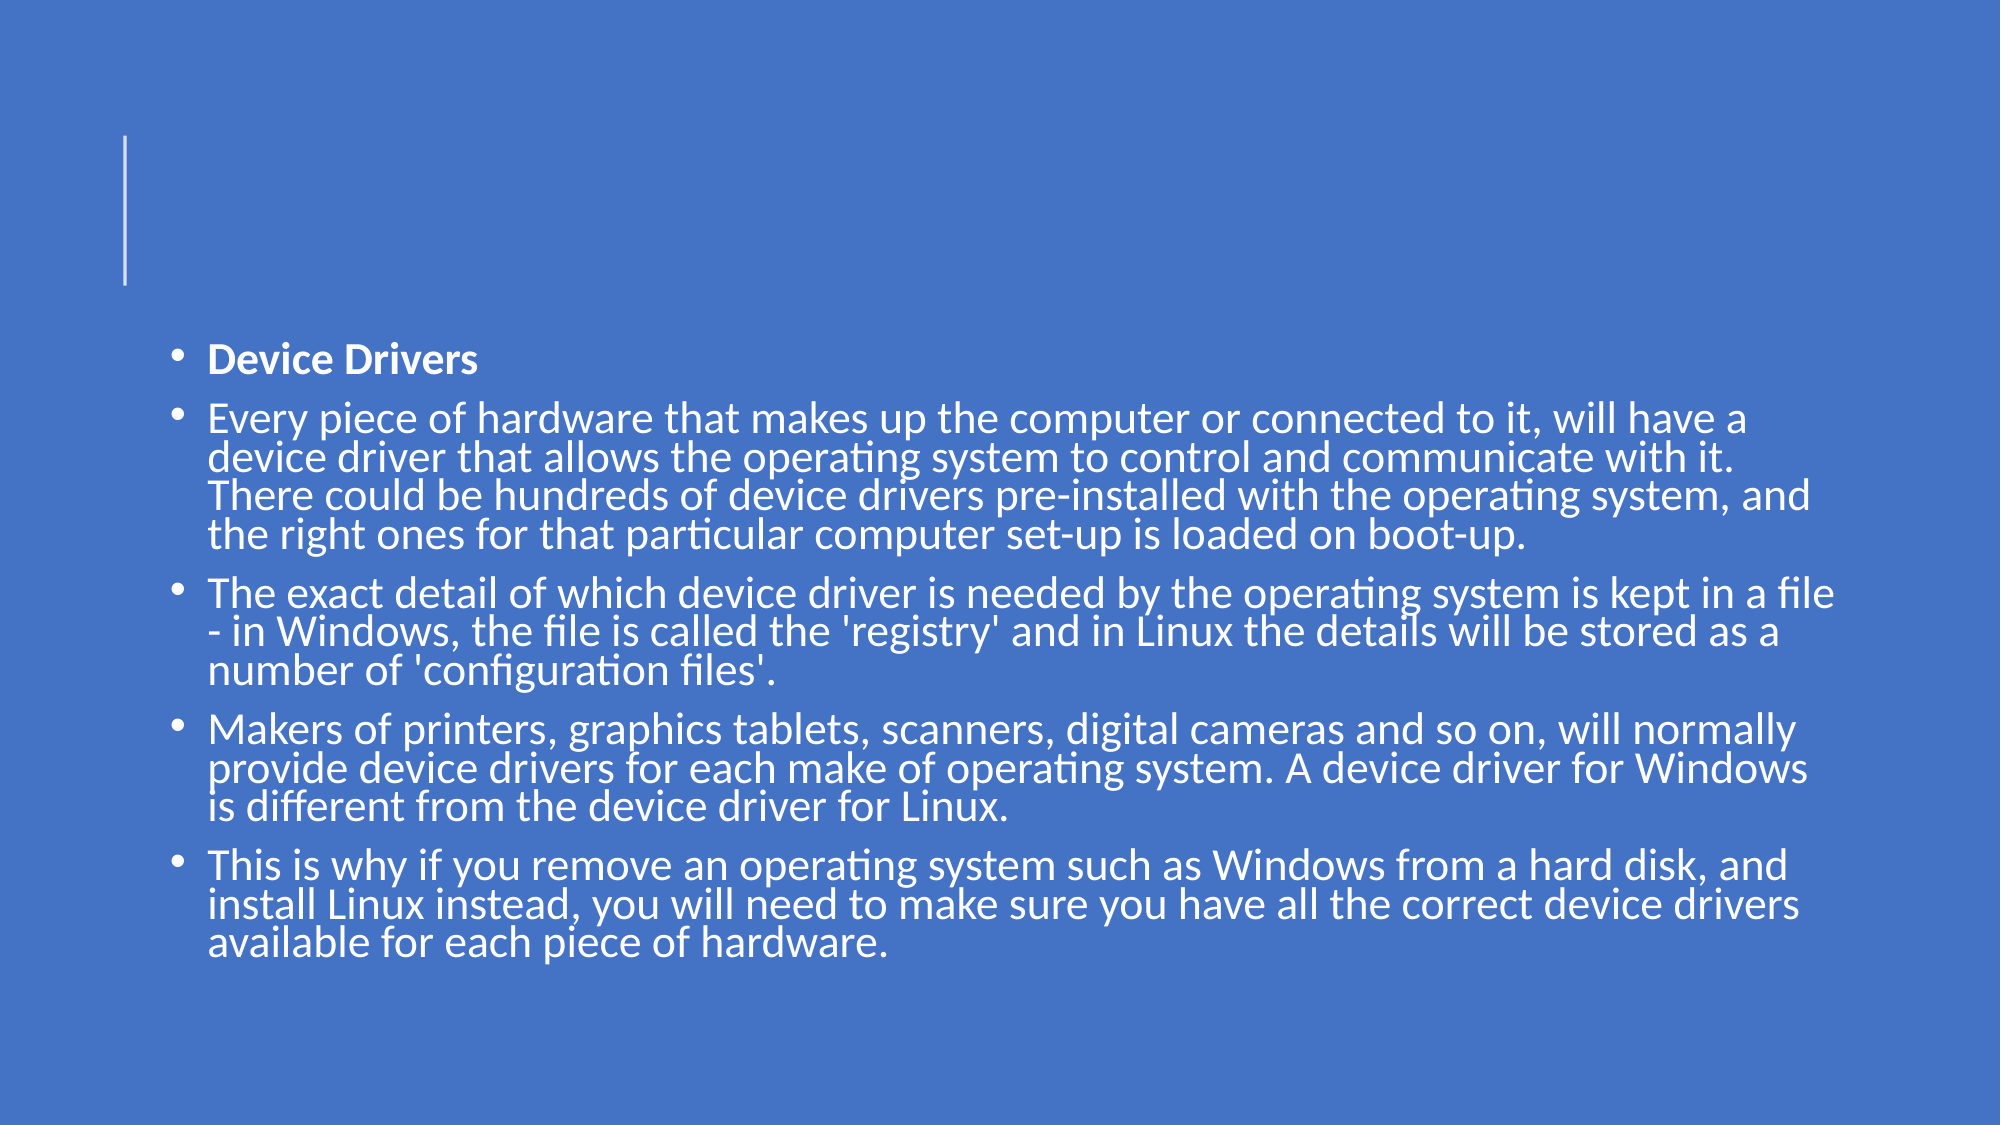

Device Drivers
Every piece of hardware that makes up the computer or connected to it, will have a device driver that allows the operating system to control and communicate with it. There could be hundreds of device drivers pre-installed with the operating system, and the right ones for that particular computer set-up is loaded on boot-up.
The exact detail of which device driver is needed by the operating system is kept in a file - in Windows, the file is called the 'registry' and in Linux the details will be stored as a number of 'configuration files'.
Makers of printers, graphics tablets, scanners, digital cameras and so on, will normally provide device drivers for each make of operating system. A device driver for Windows is different from the device driver for Linux.
This is why if you remove an operating system such as Windows from a hard disk, and install Linux instead, you will need to make sure you have all the correct device drivers available for each piece of hardware.